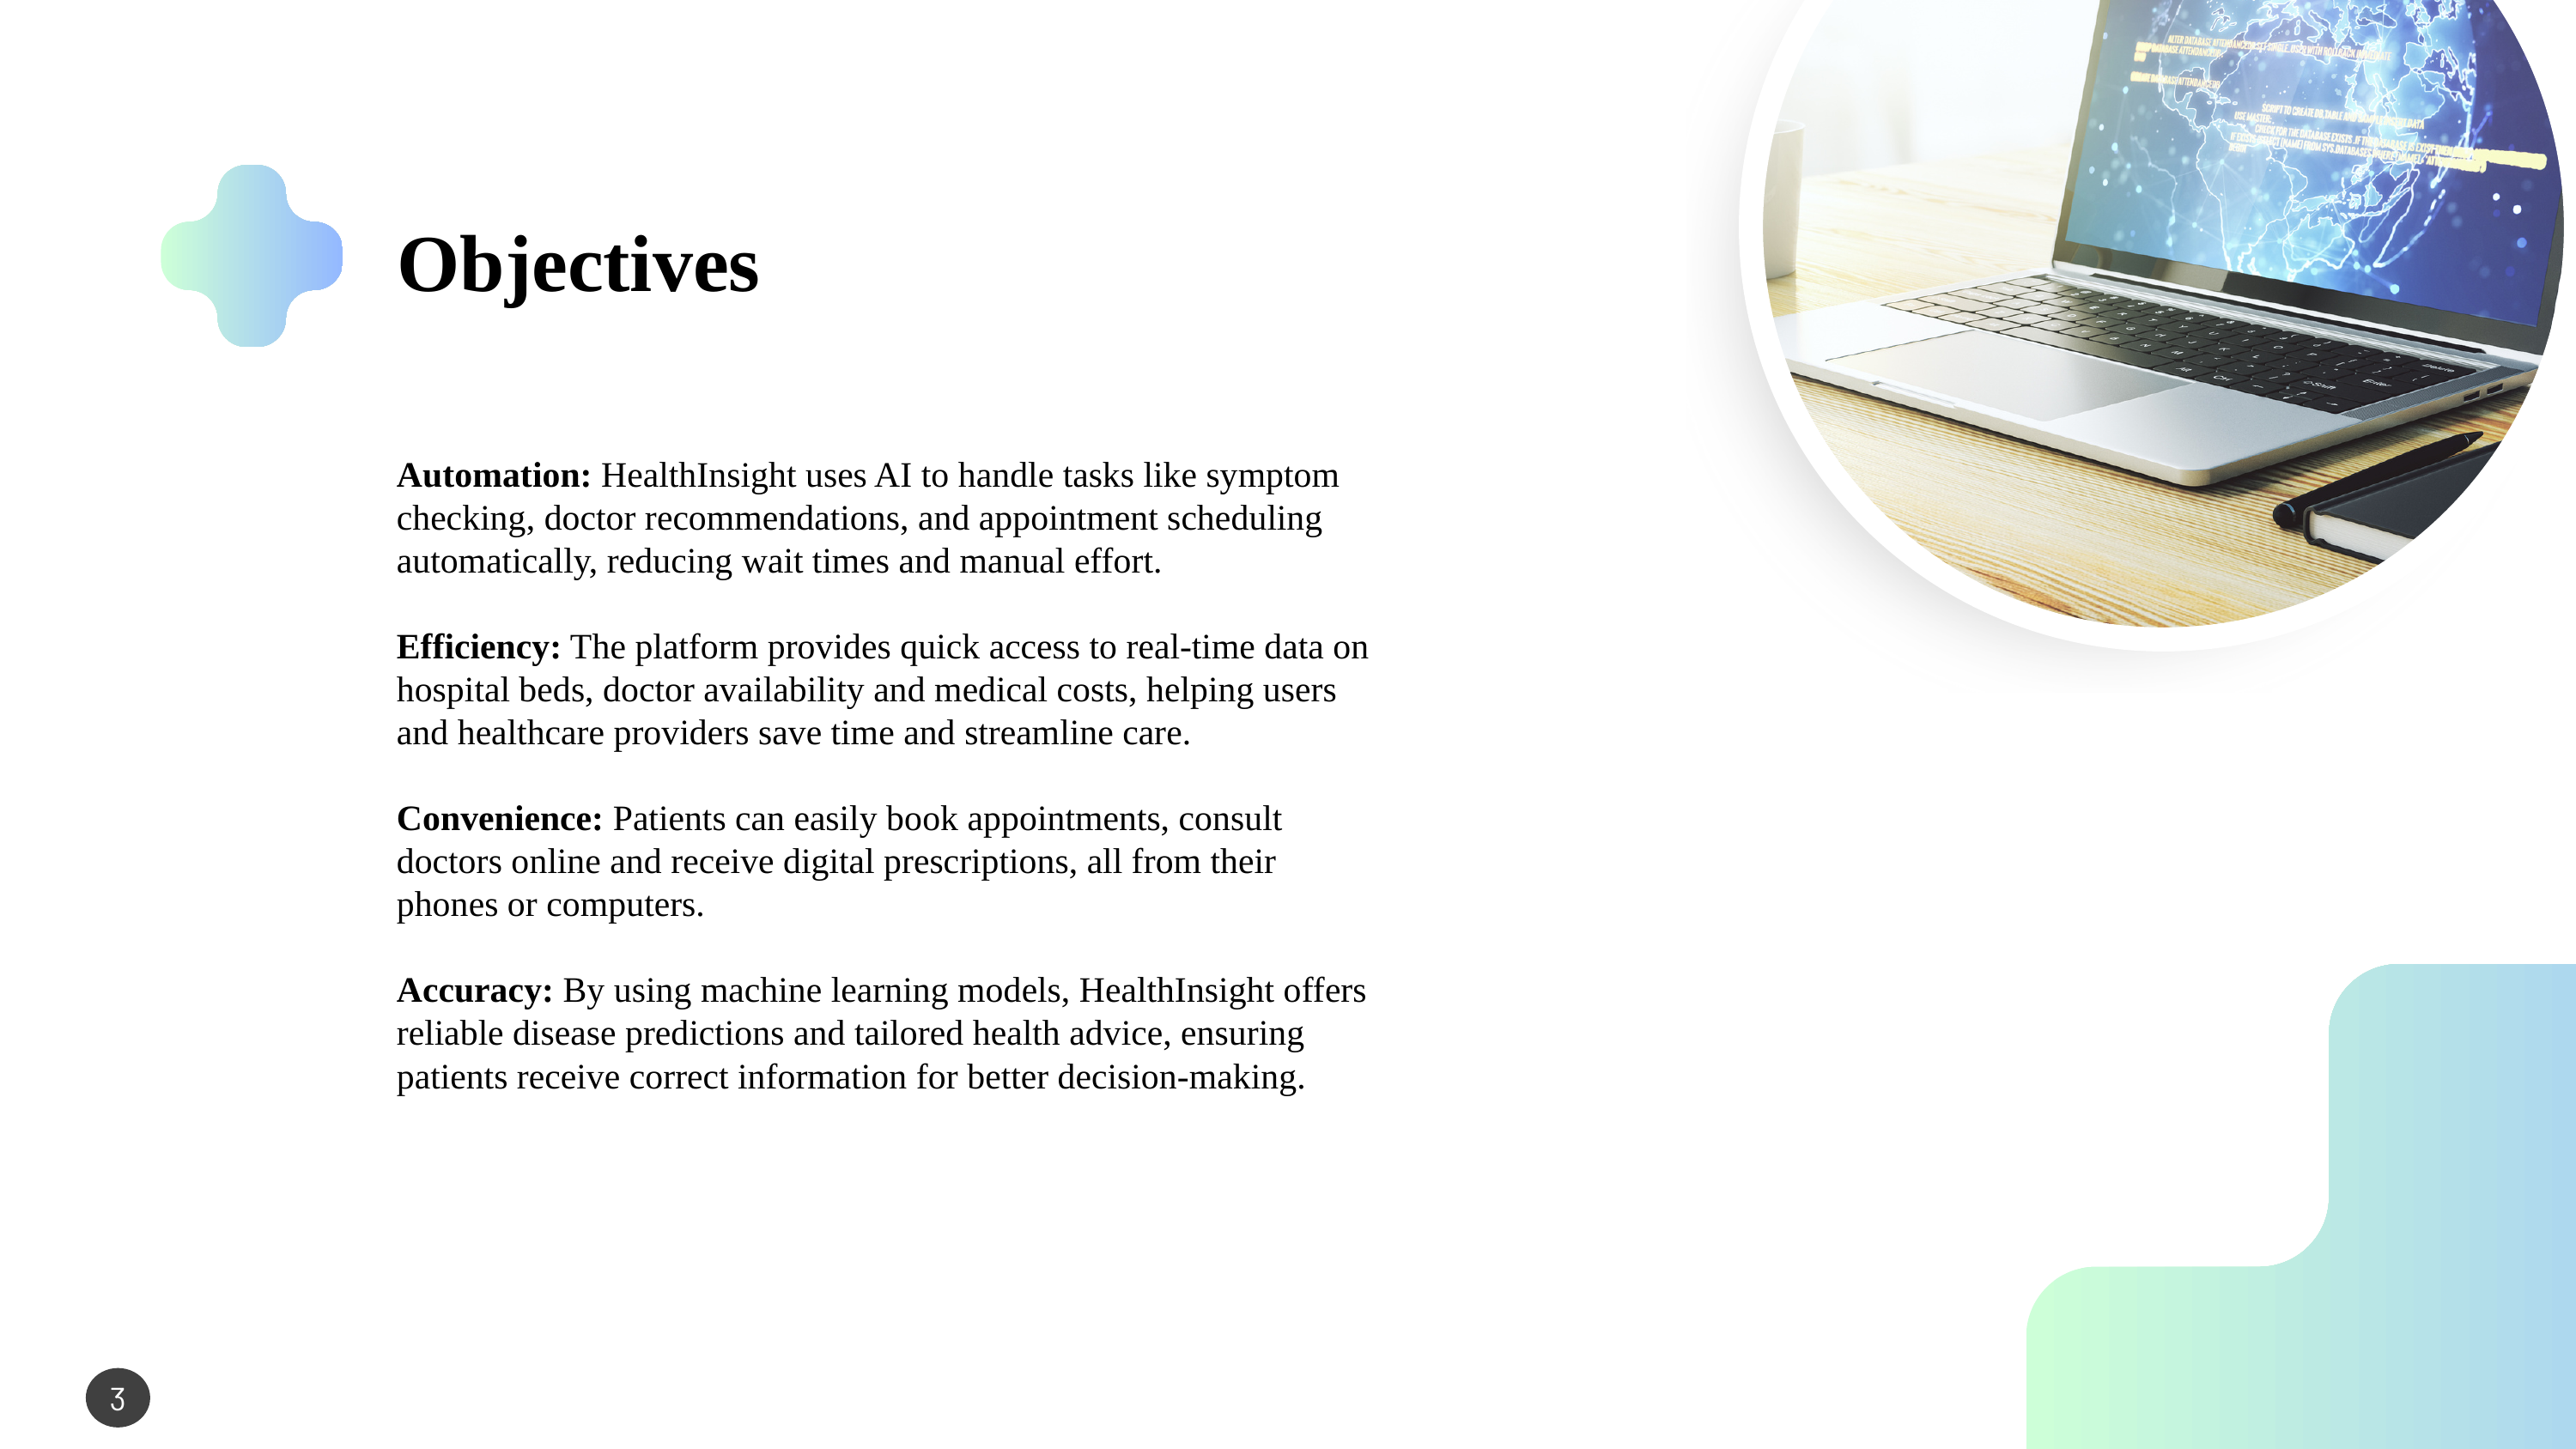

Objectives
Automation: HealthInsight uses AI to handle tasks like symptom checking, doctor recommendations, and appointment scheduling automatically, reducing wait times and manual effort.

Efficiency: The platform provides quick access to real-time data on hospital beds, doctor availability and medical costs, helping users and healthcare providers save time and streamline care.

Convenience: Patients can easily book appointments, consult doctors online and receive digital prescriptions, all from their phones or computers.

Accuracy: By using machine learning models, HealthInsight offers reliable disease predictions and tailored health advice, ensuring patients receive correct information for better decision-making.

3